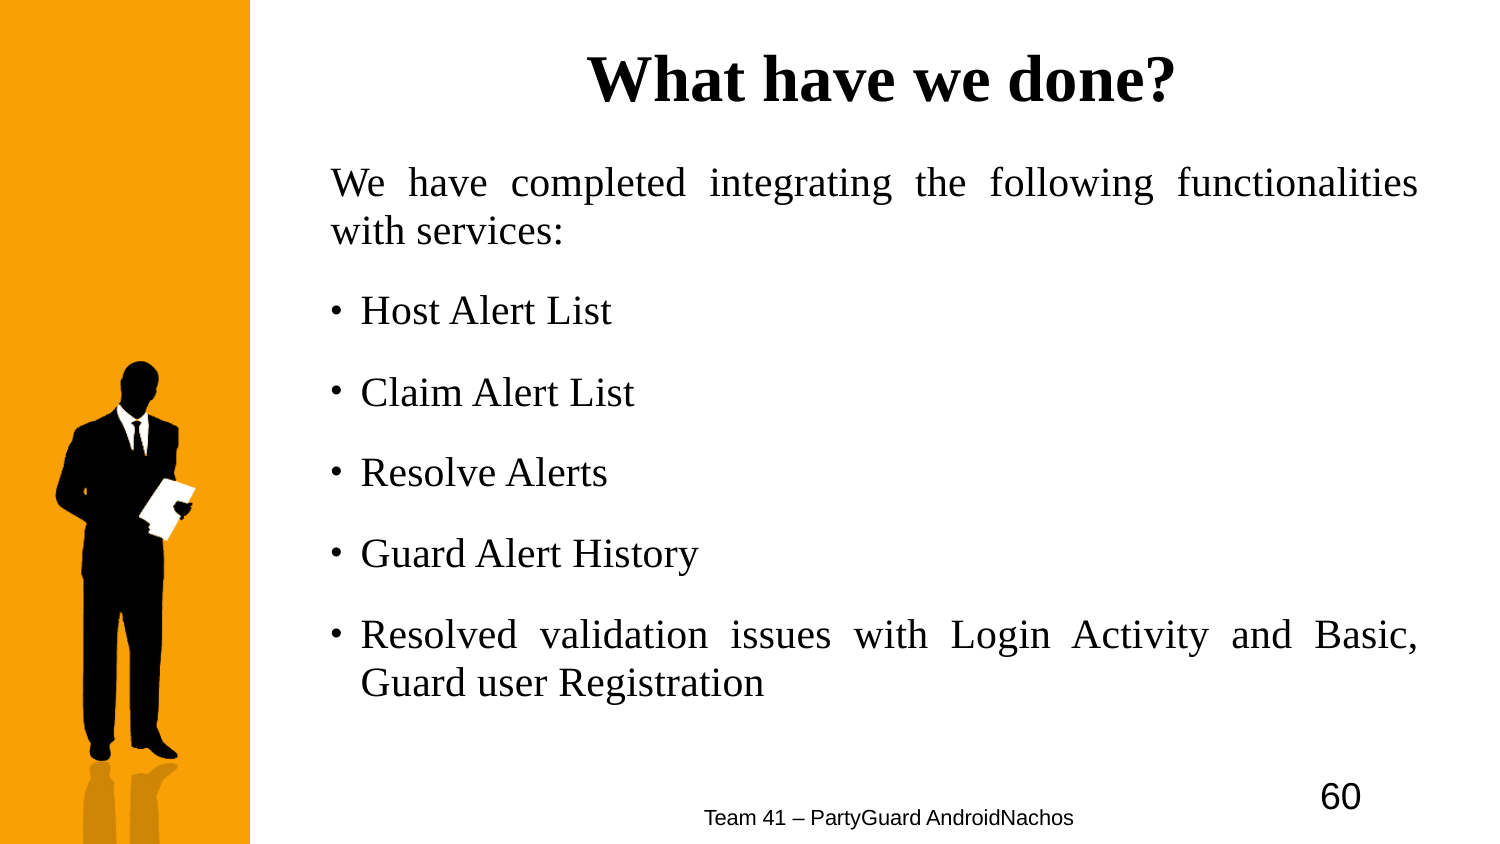

# What have we done?
We have completed integrating the following functionalities with services:
Host Alert List
Claim Alert List
Resolve Alerts
Guard Alert History
Resolved validation issues with Login Activity and Basic, Guard user Registration

60
Team 41 – PartyGuard AndroidNachos